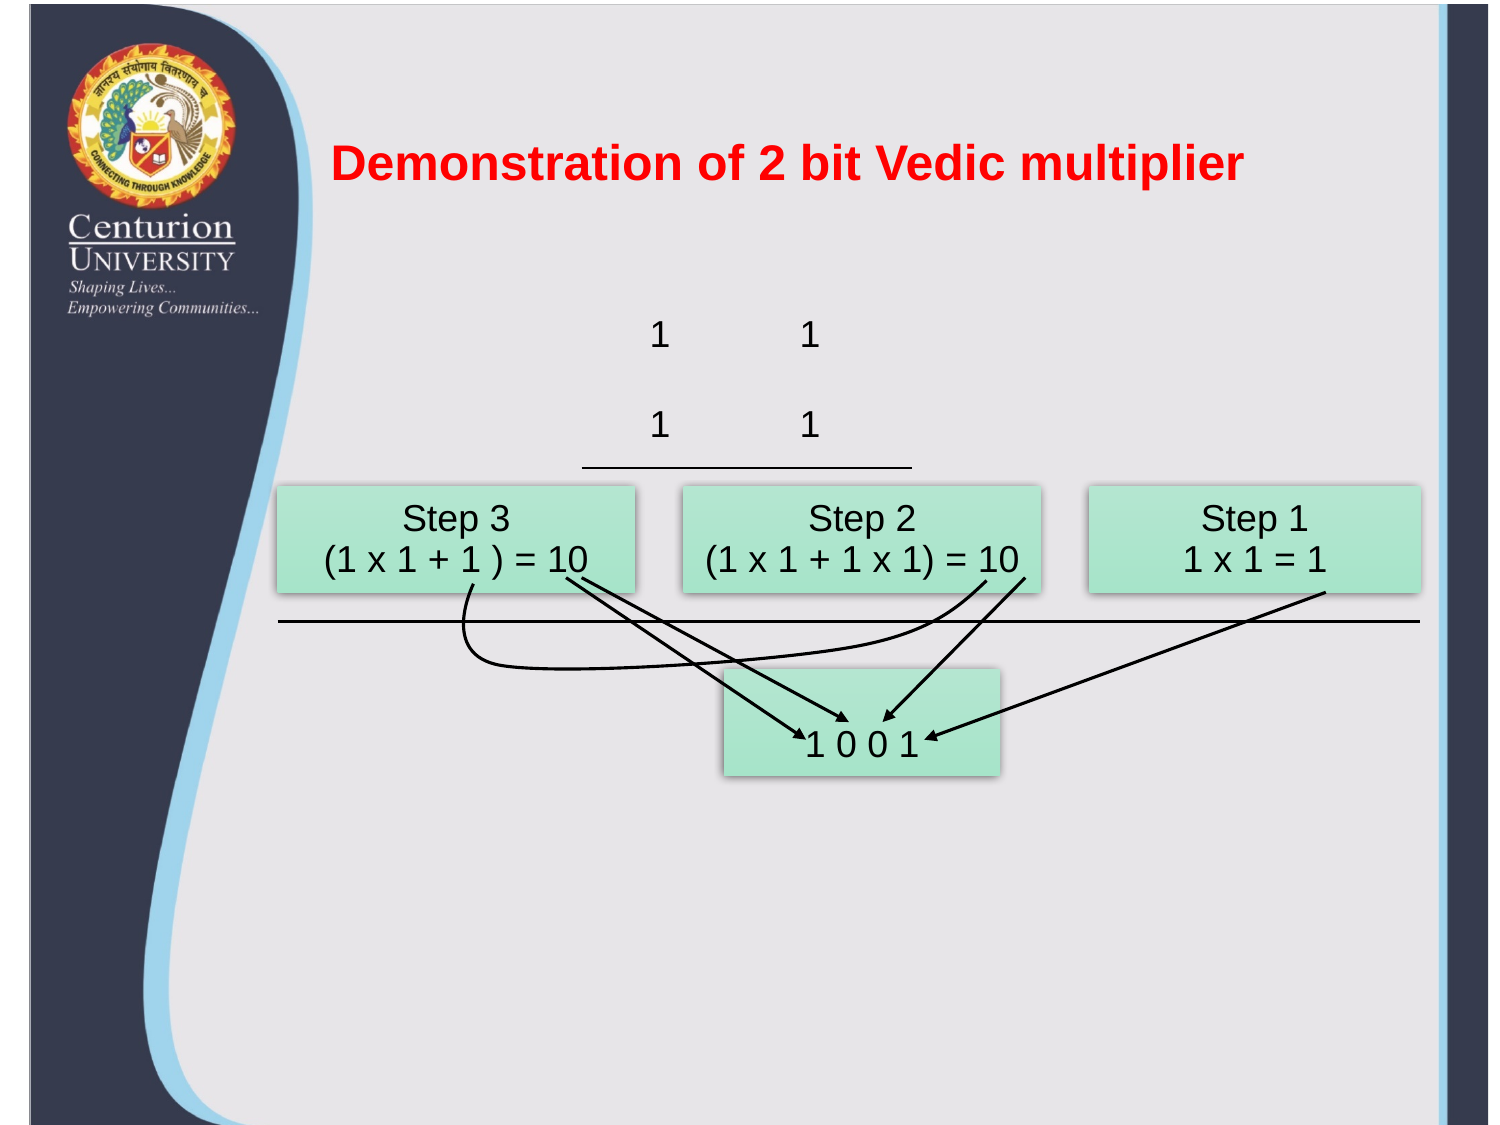

Demonstration of 2 bit Vedic multiplier
1	1

1	1
Step 1
1 x 1 = 1
Step 3
(1 x 1 + 1 ) = 10
Step 2
(1 x 1 + 1 x 1) = 10

1 0 0 1